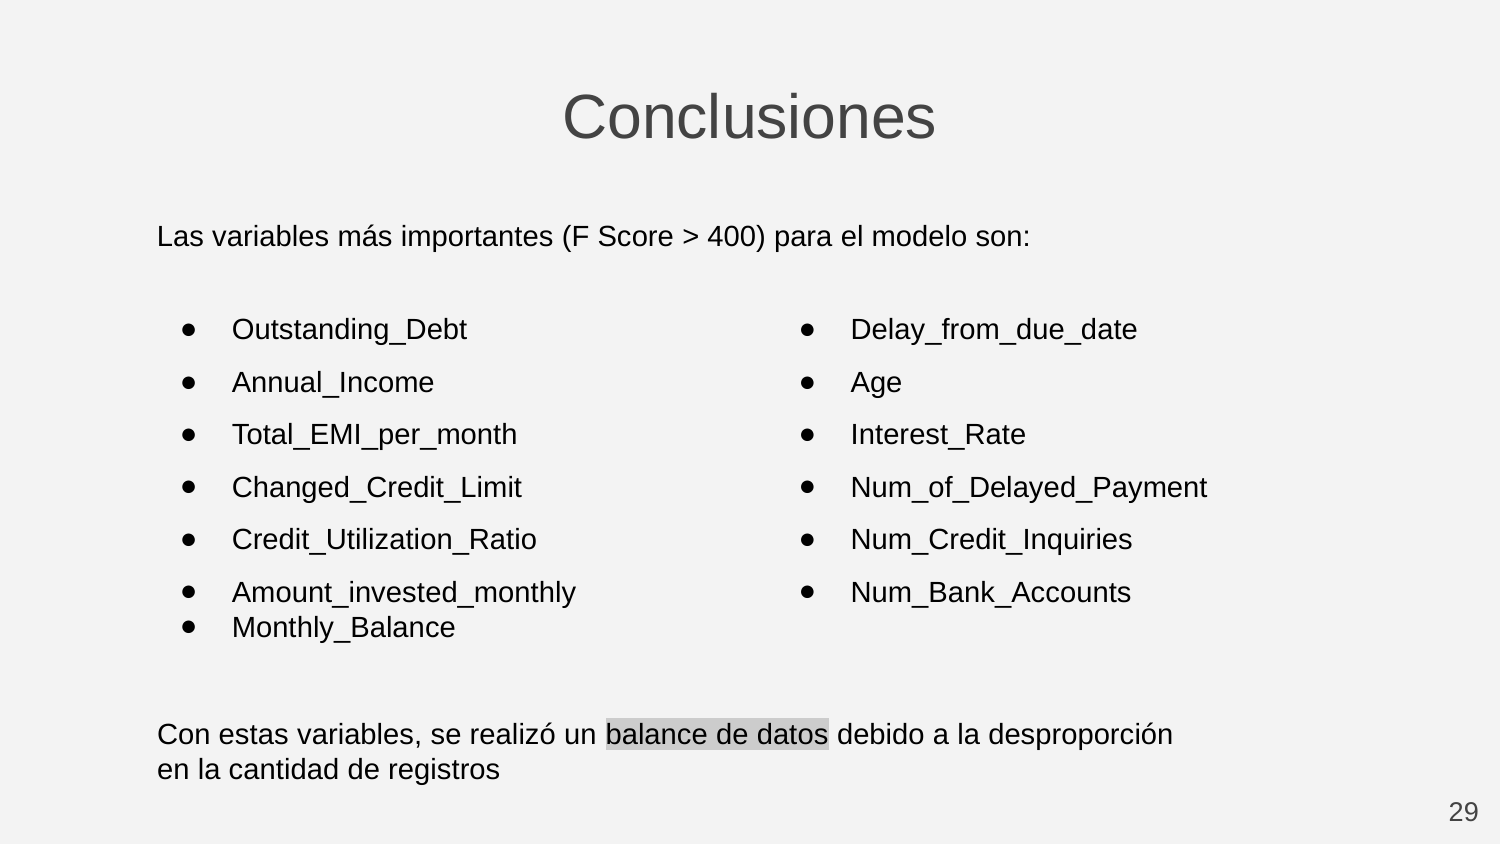

Conclusiones
Las variables más importantes (F Score > 400) para el modelo son:
Outstanding_Debt
Annual_Income
Total_EMI_per_month
Changed_Credit_Limit
Credit_Utilization_Ratio
Amount_invested_monthly
Monthly_Balance

Delay_from_due_date
Age
Interest_Rate
Num_of_Delayed_Payment
Num_Credit_Inquiries
Num_Bank_Accounts
Con estas variables, se realizó un balance de datos debido a la desproporción en la cantidad de registros
29